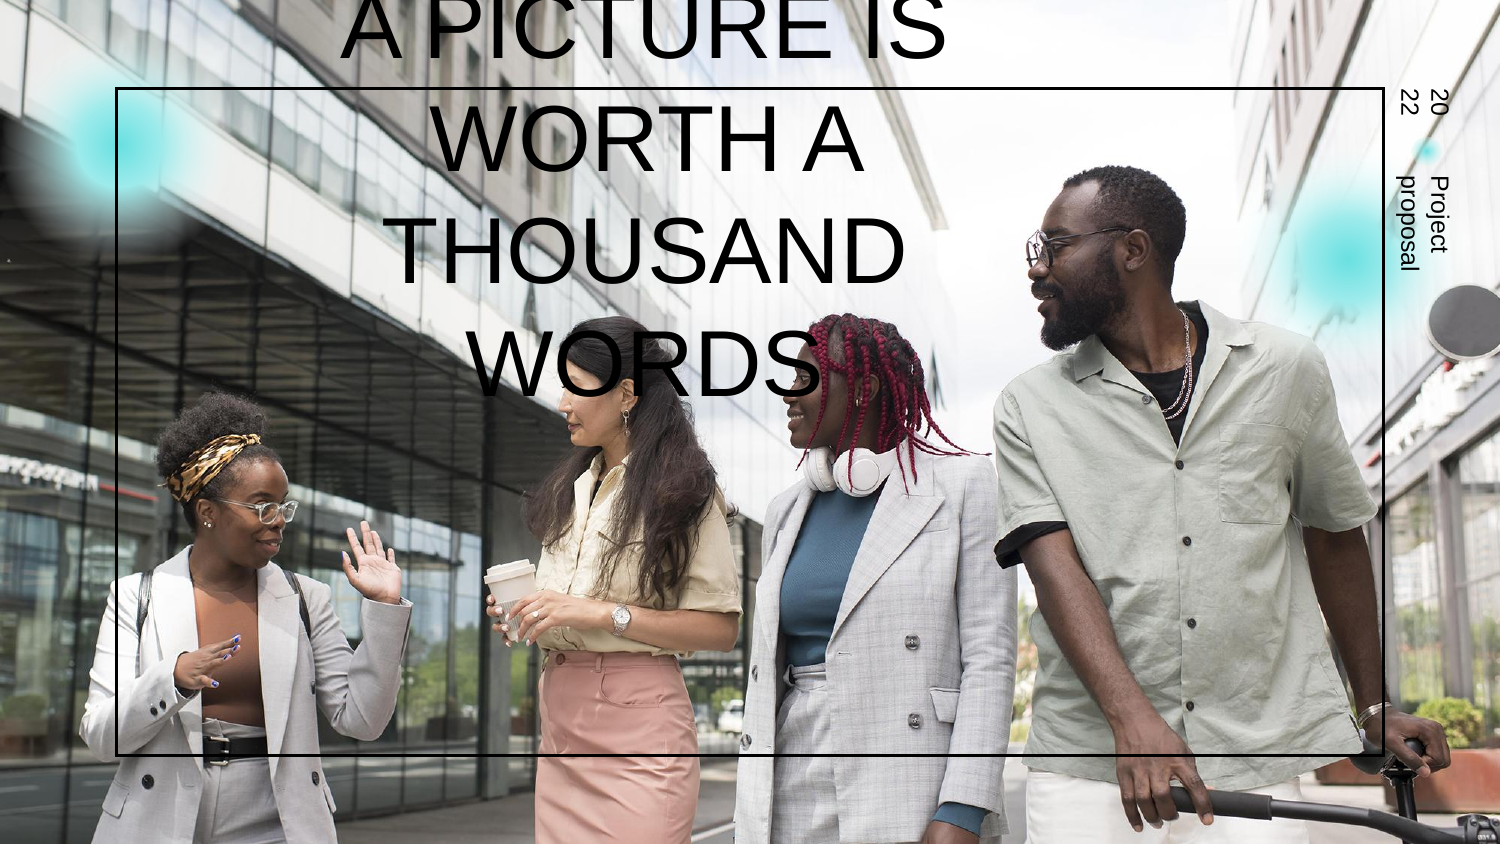

# A PICTURE IS WORTH A THOUSAND WORDS
2022

Project proposal